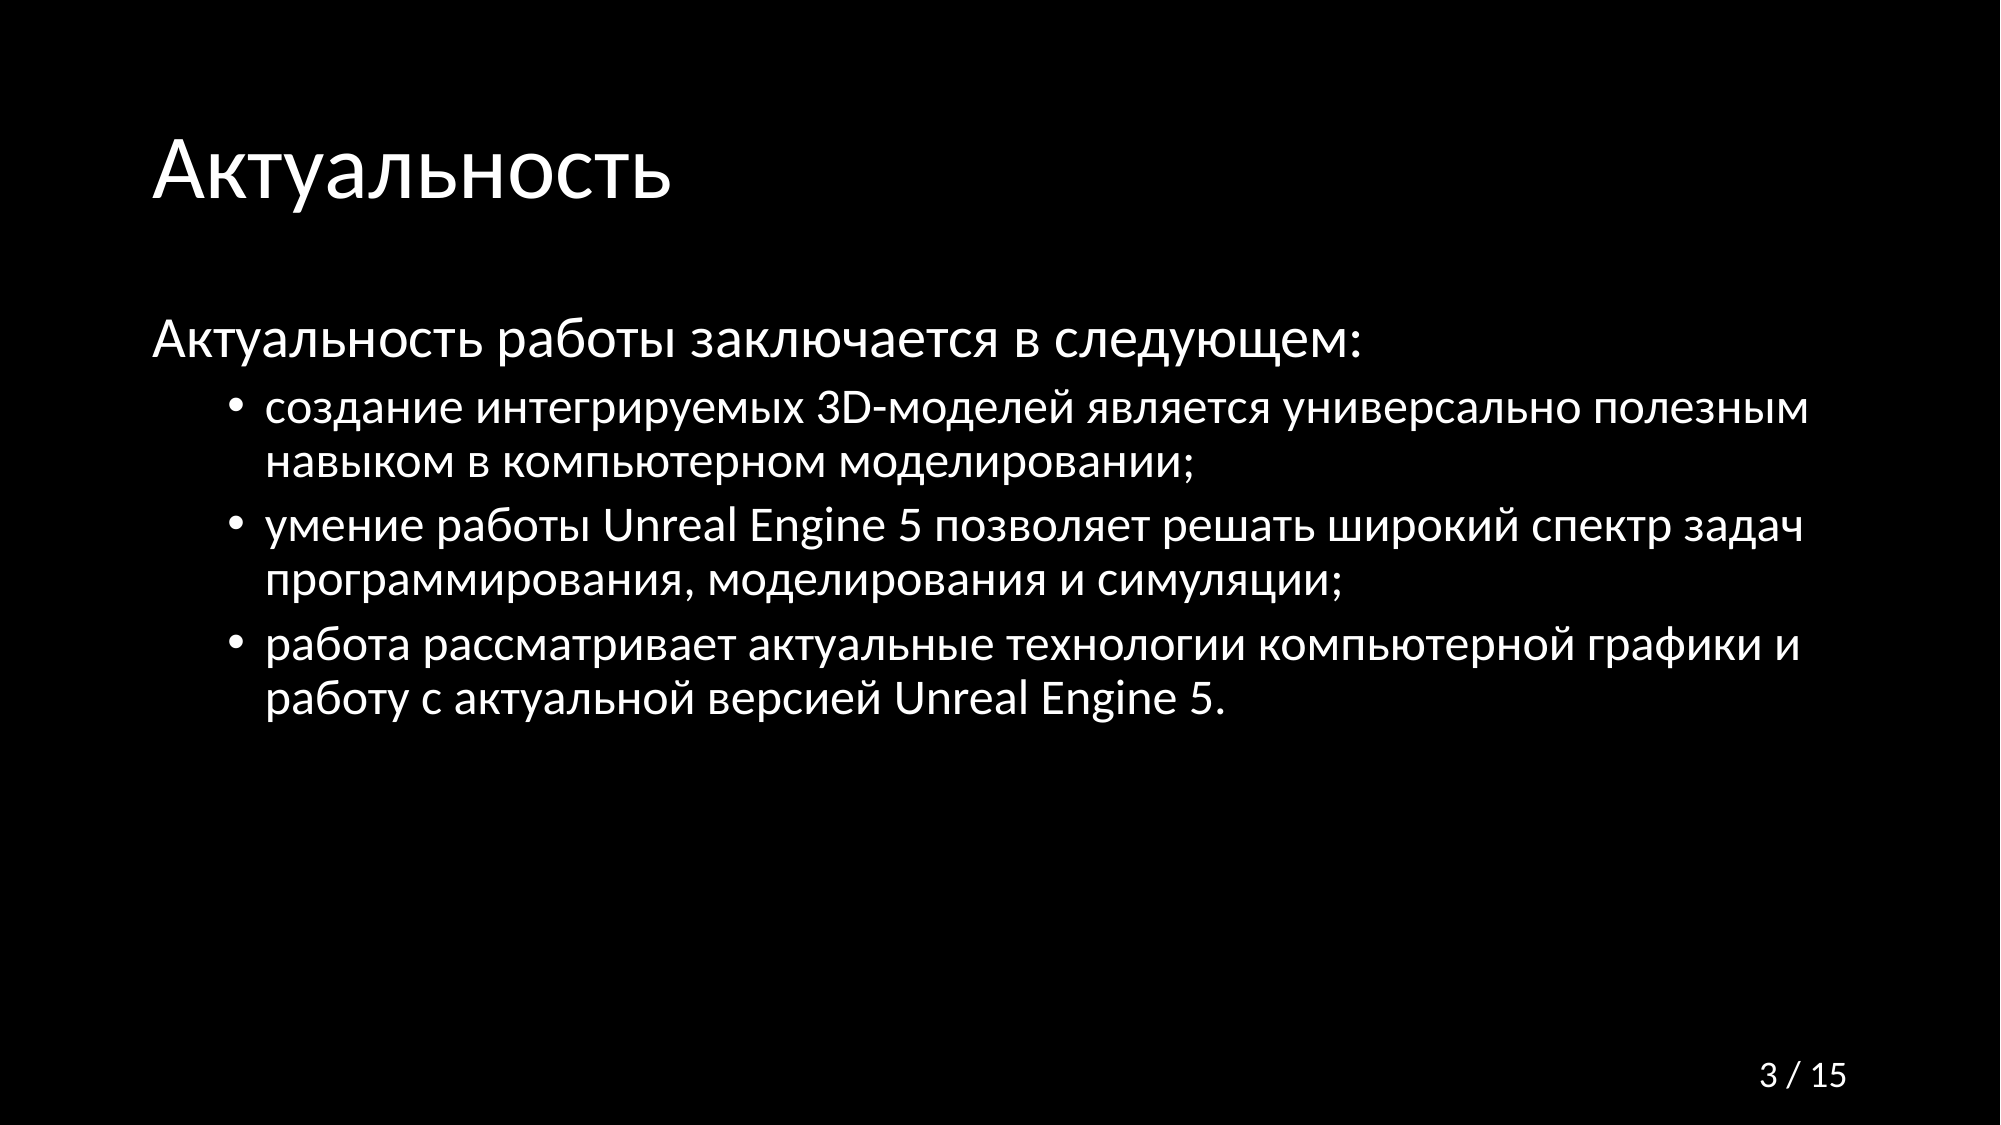

# Актуальность
Актуальность работы заключается в следующем:
создание интегрируемых 3D-моделей является универсально полезным навыком в компьютерном моделировании;
умение работы Unreal Engine 5 позволяет решать широкий спектр задач программирования, моделирования и симуляции;
работа рассматривает актуальные технологии компьютерной графики и работу с актуальной версией Unreal Engine 5.
3 / 15